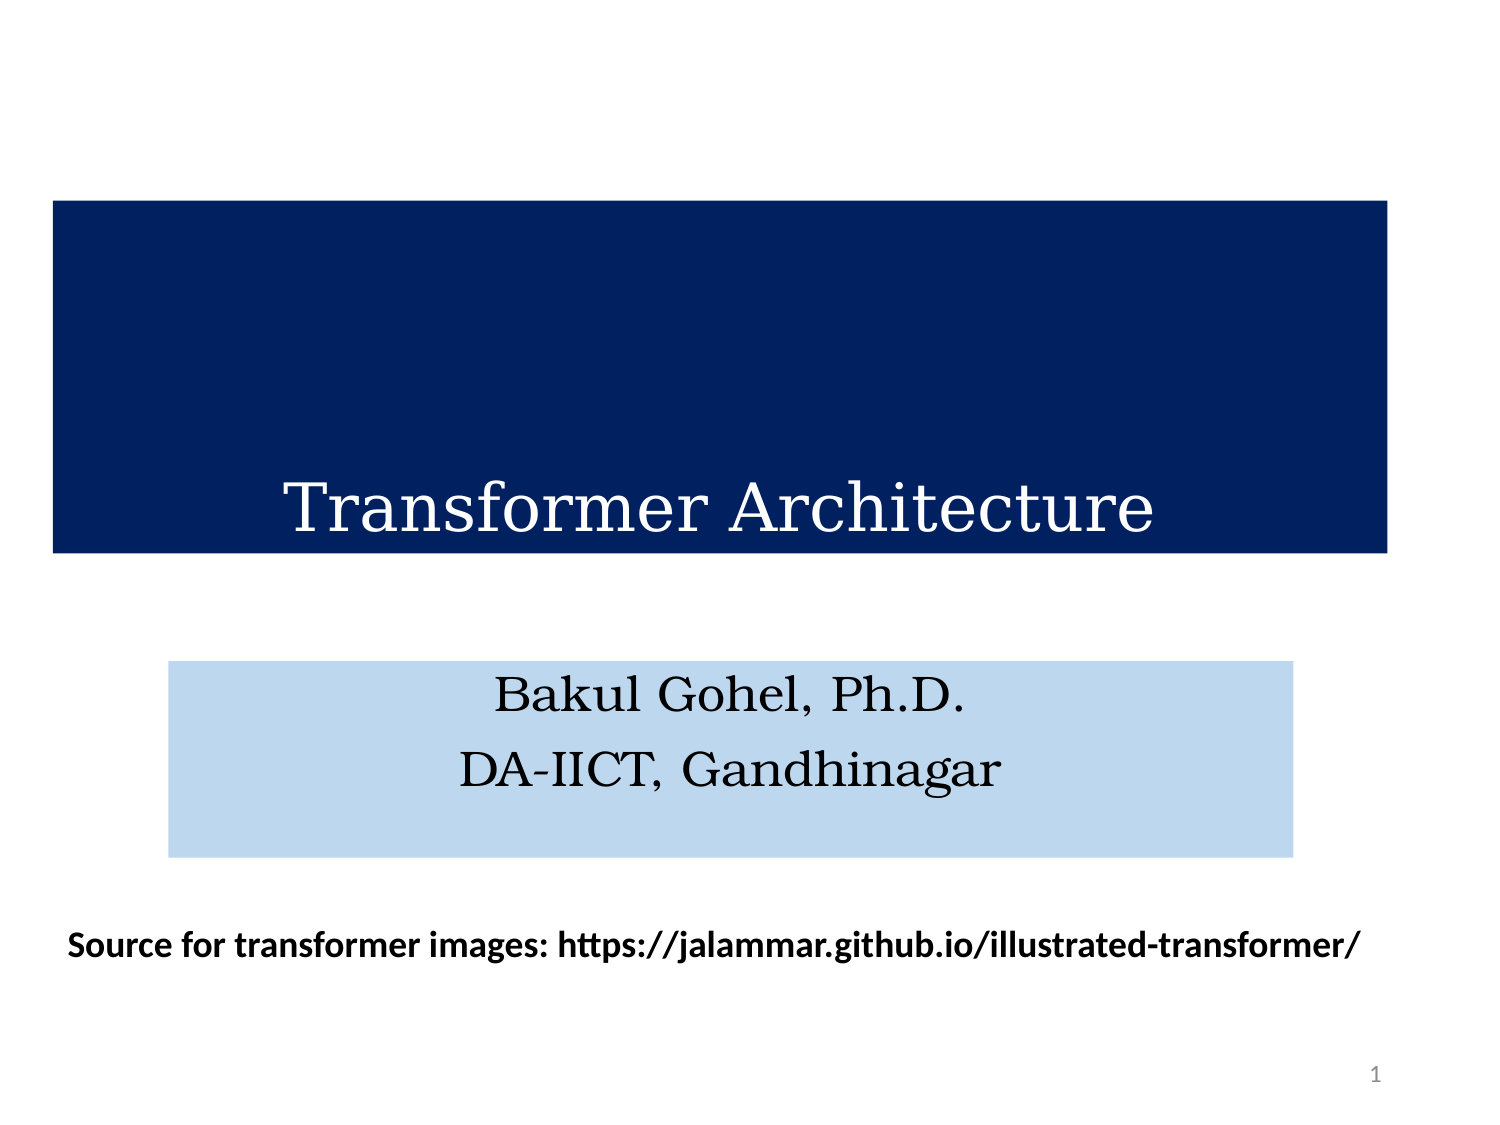

# Transformer Architecture
Bakul Gohel, Ph.D.
DA-IICT, Gandhinagar

Source for transformer images: https://jalammar.github.io/illustrated-transformer/

1